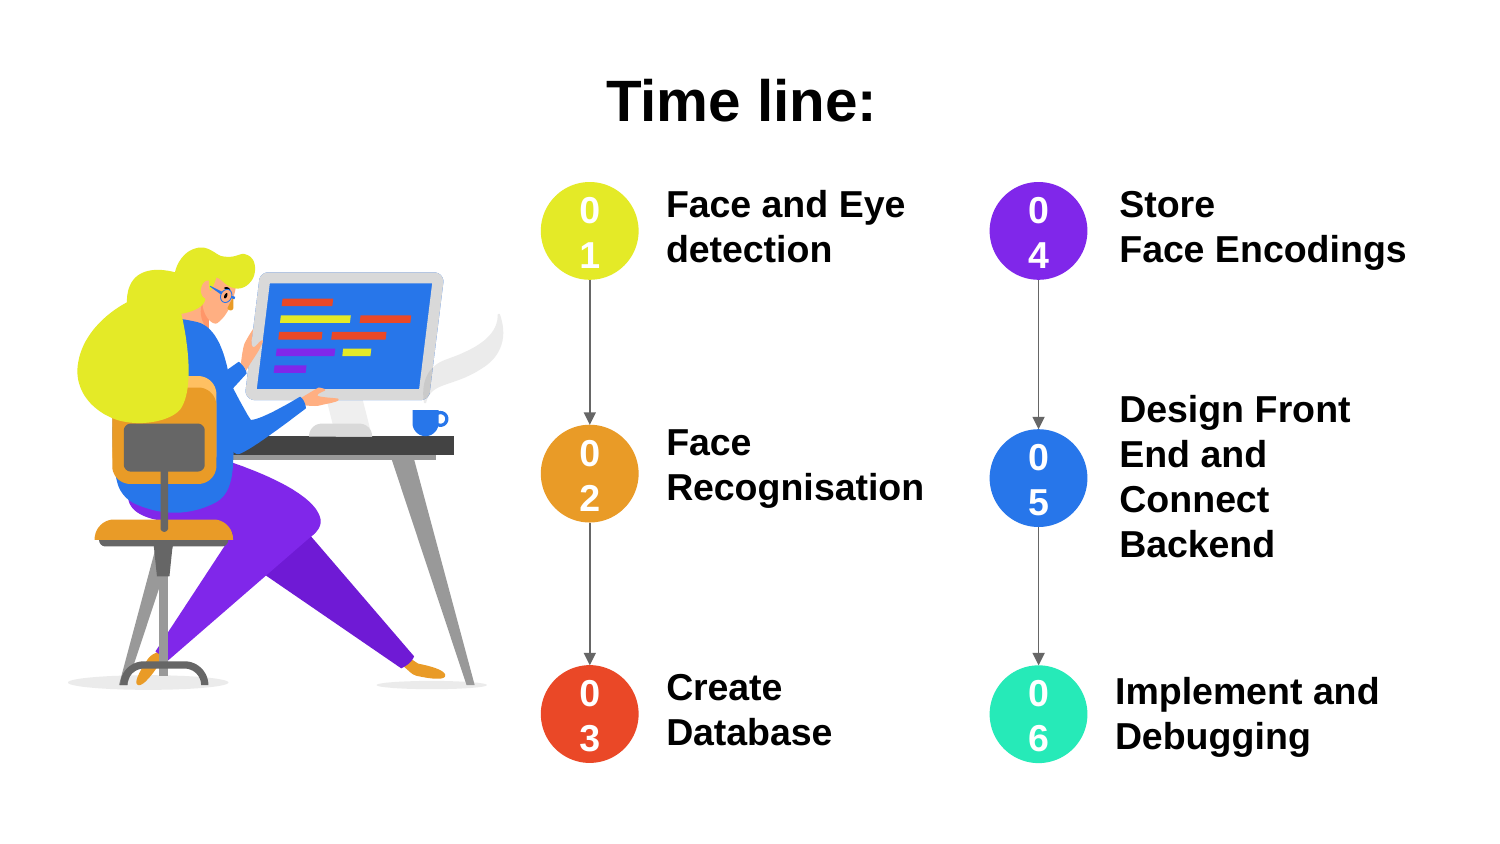

# Time line:
01
Face and Eye detection
04
Store
Face Encodings

02
Face
Recognisation
05
Design Front End and Connect Backend
03
Create
Database
06
Implement and Debugging